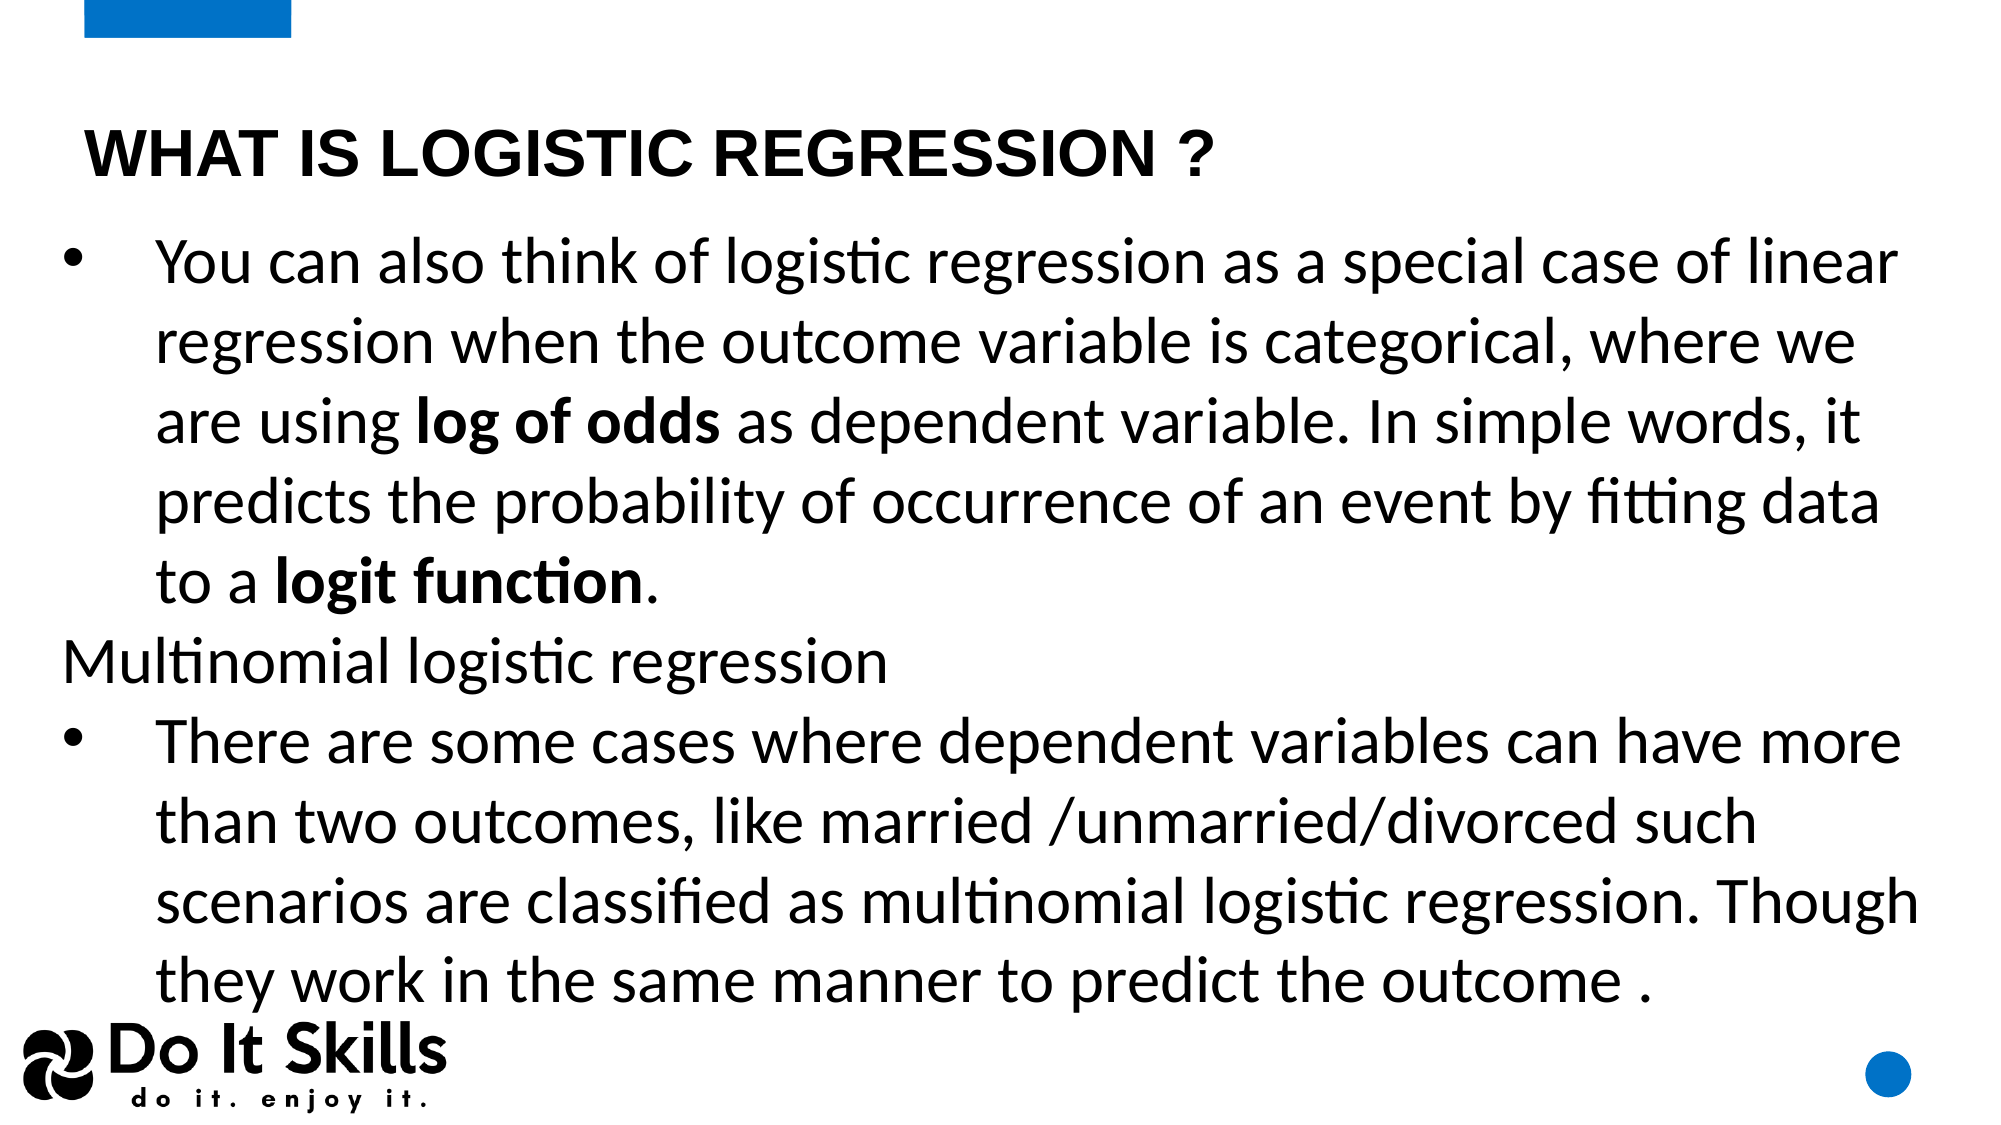

# What Is Logistic Regression ?
You can also think of logistic regression as a special case of linear regression when the outcome variable is categorical, where we are using log of odds as dependent variable. In simple words, it predicts the probability of occurrence of an event by fitting data to a logit function.
Multinomial logistic regression
There are some cases where dependent variables can have more than two outcomes, like married /unmarried/divorced such scenarios are classified as multinomial logistic regression. Though they work in the same manner to predict the outcome .